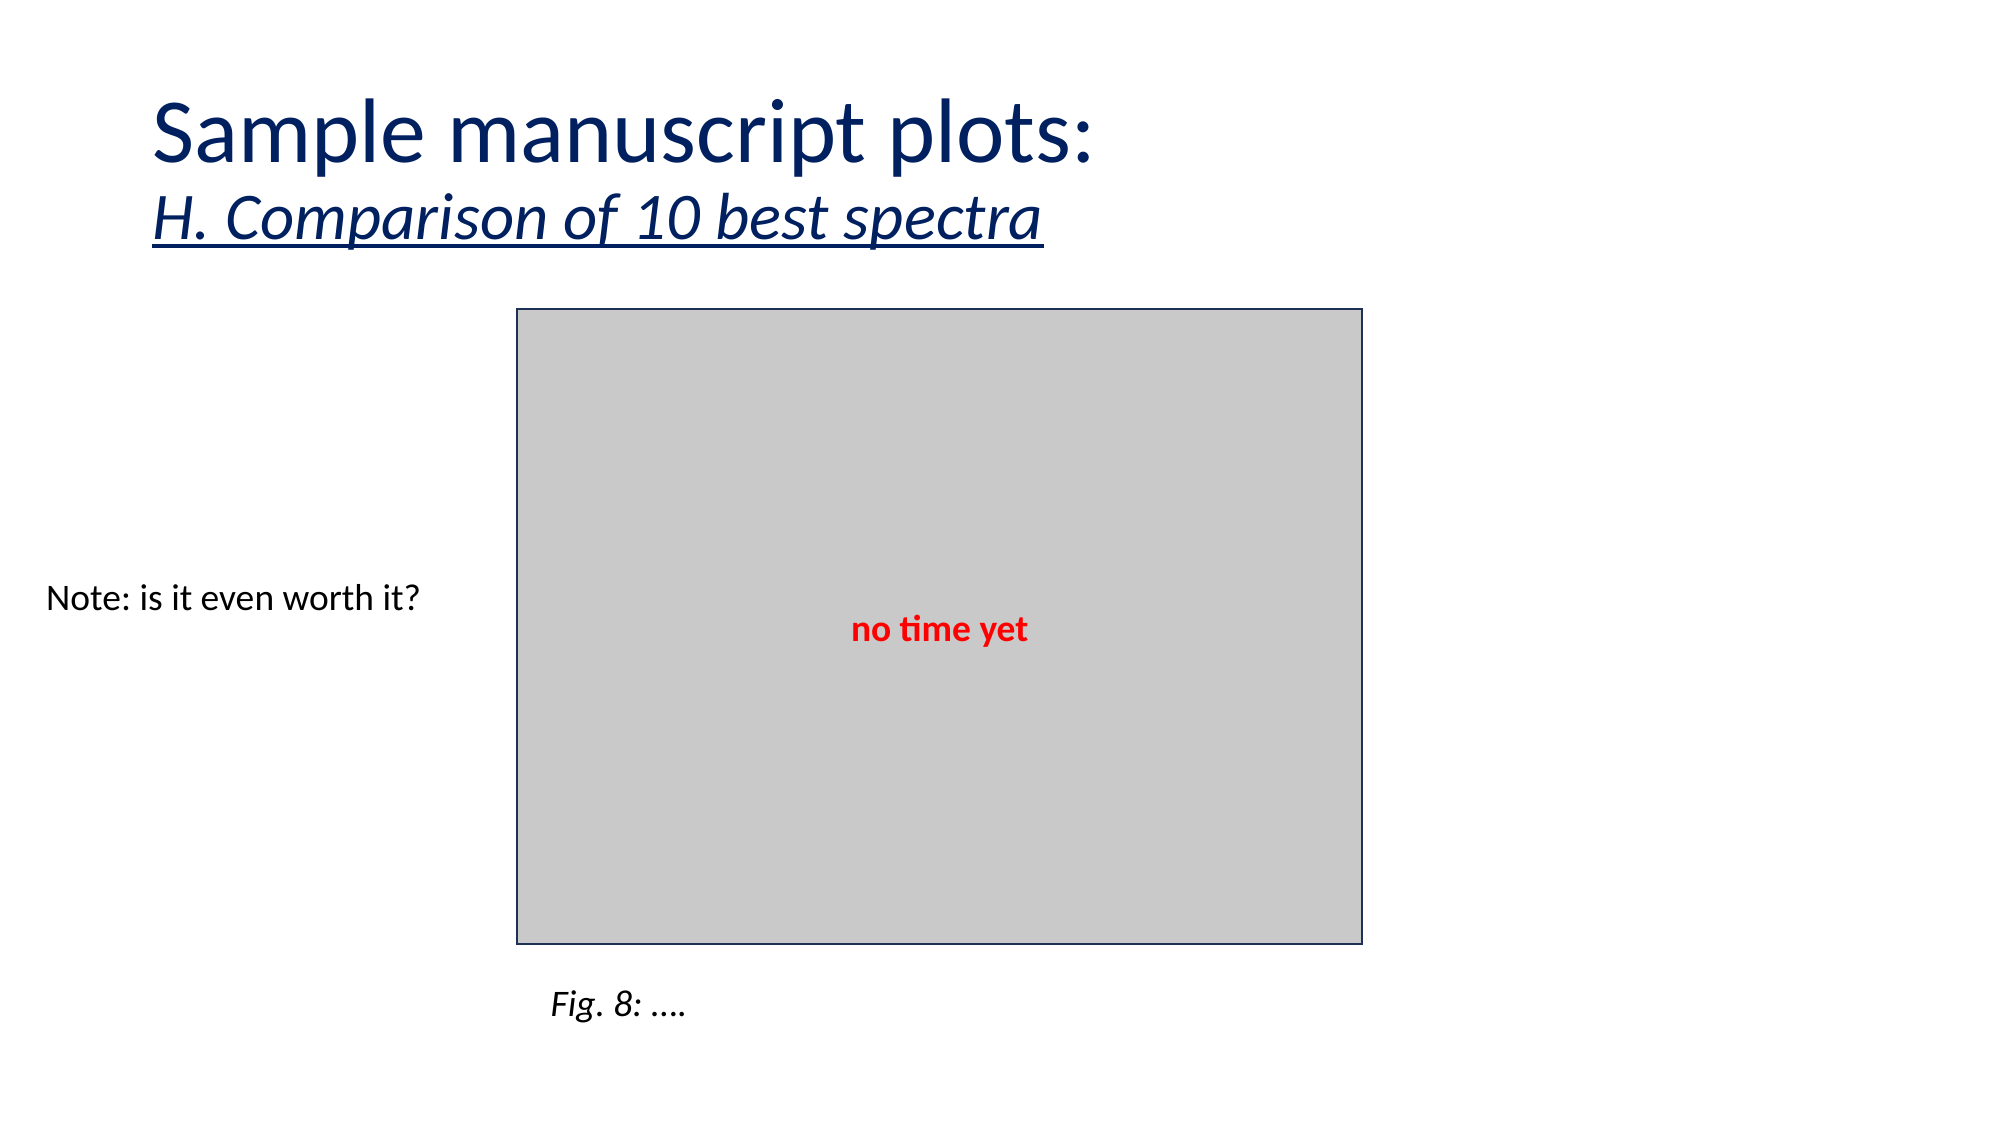

# Sample manuscript plots: H. Comparison of 10 best spectra
no time yet
Note: is it even worth it?
Fig. 8: ….